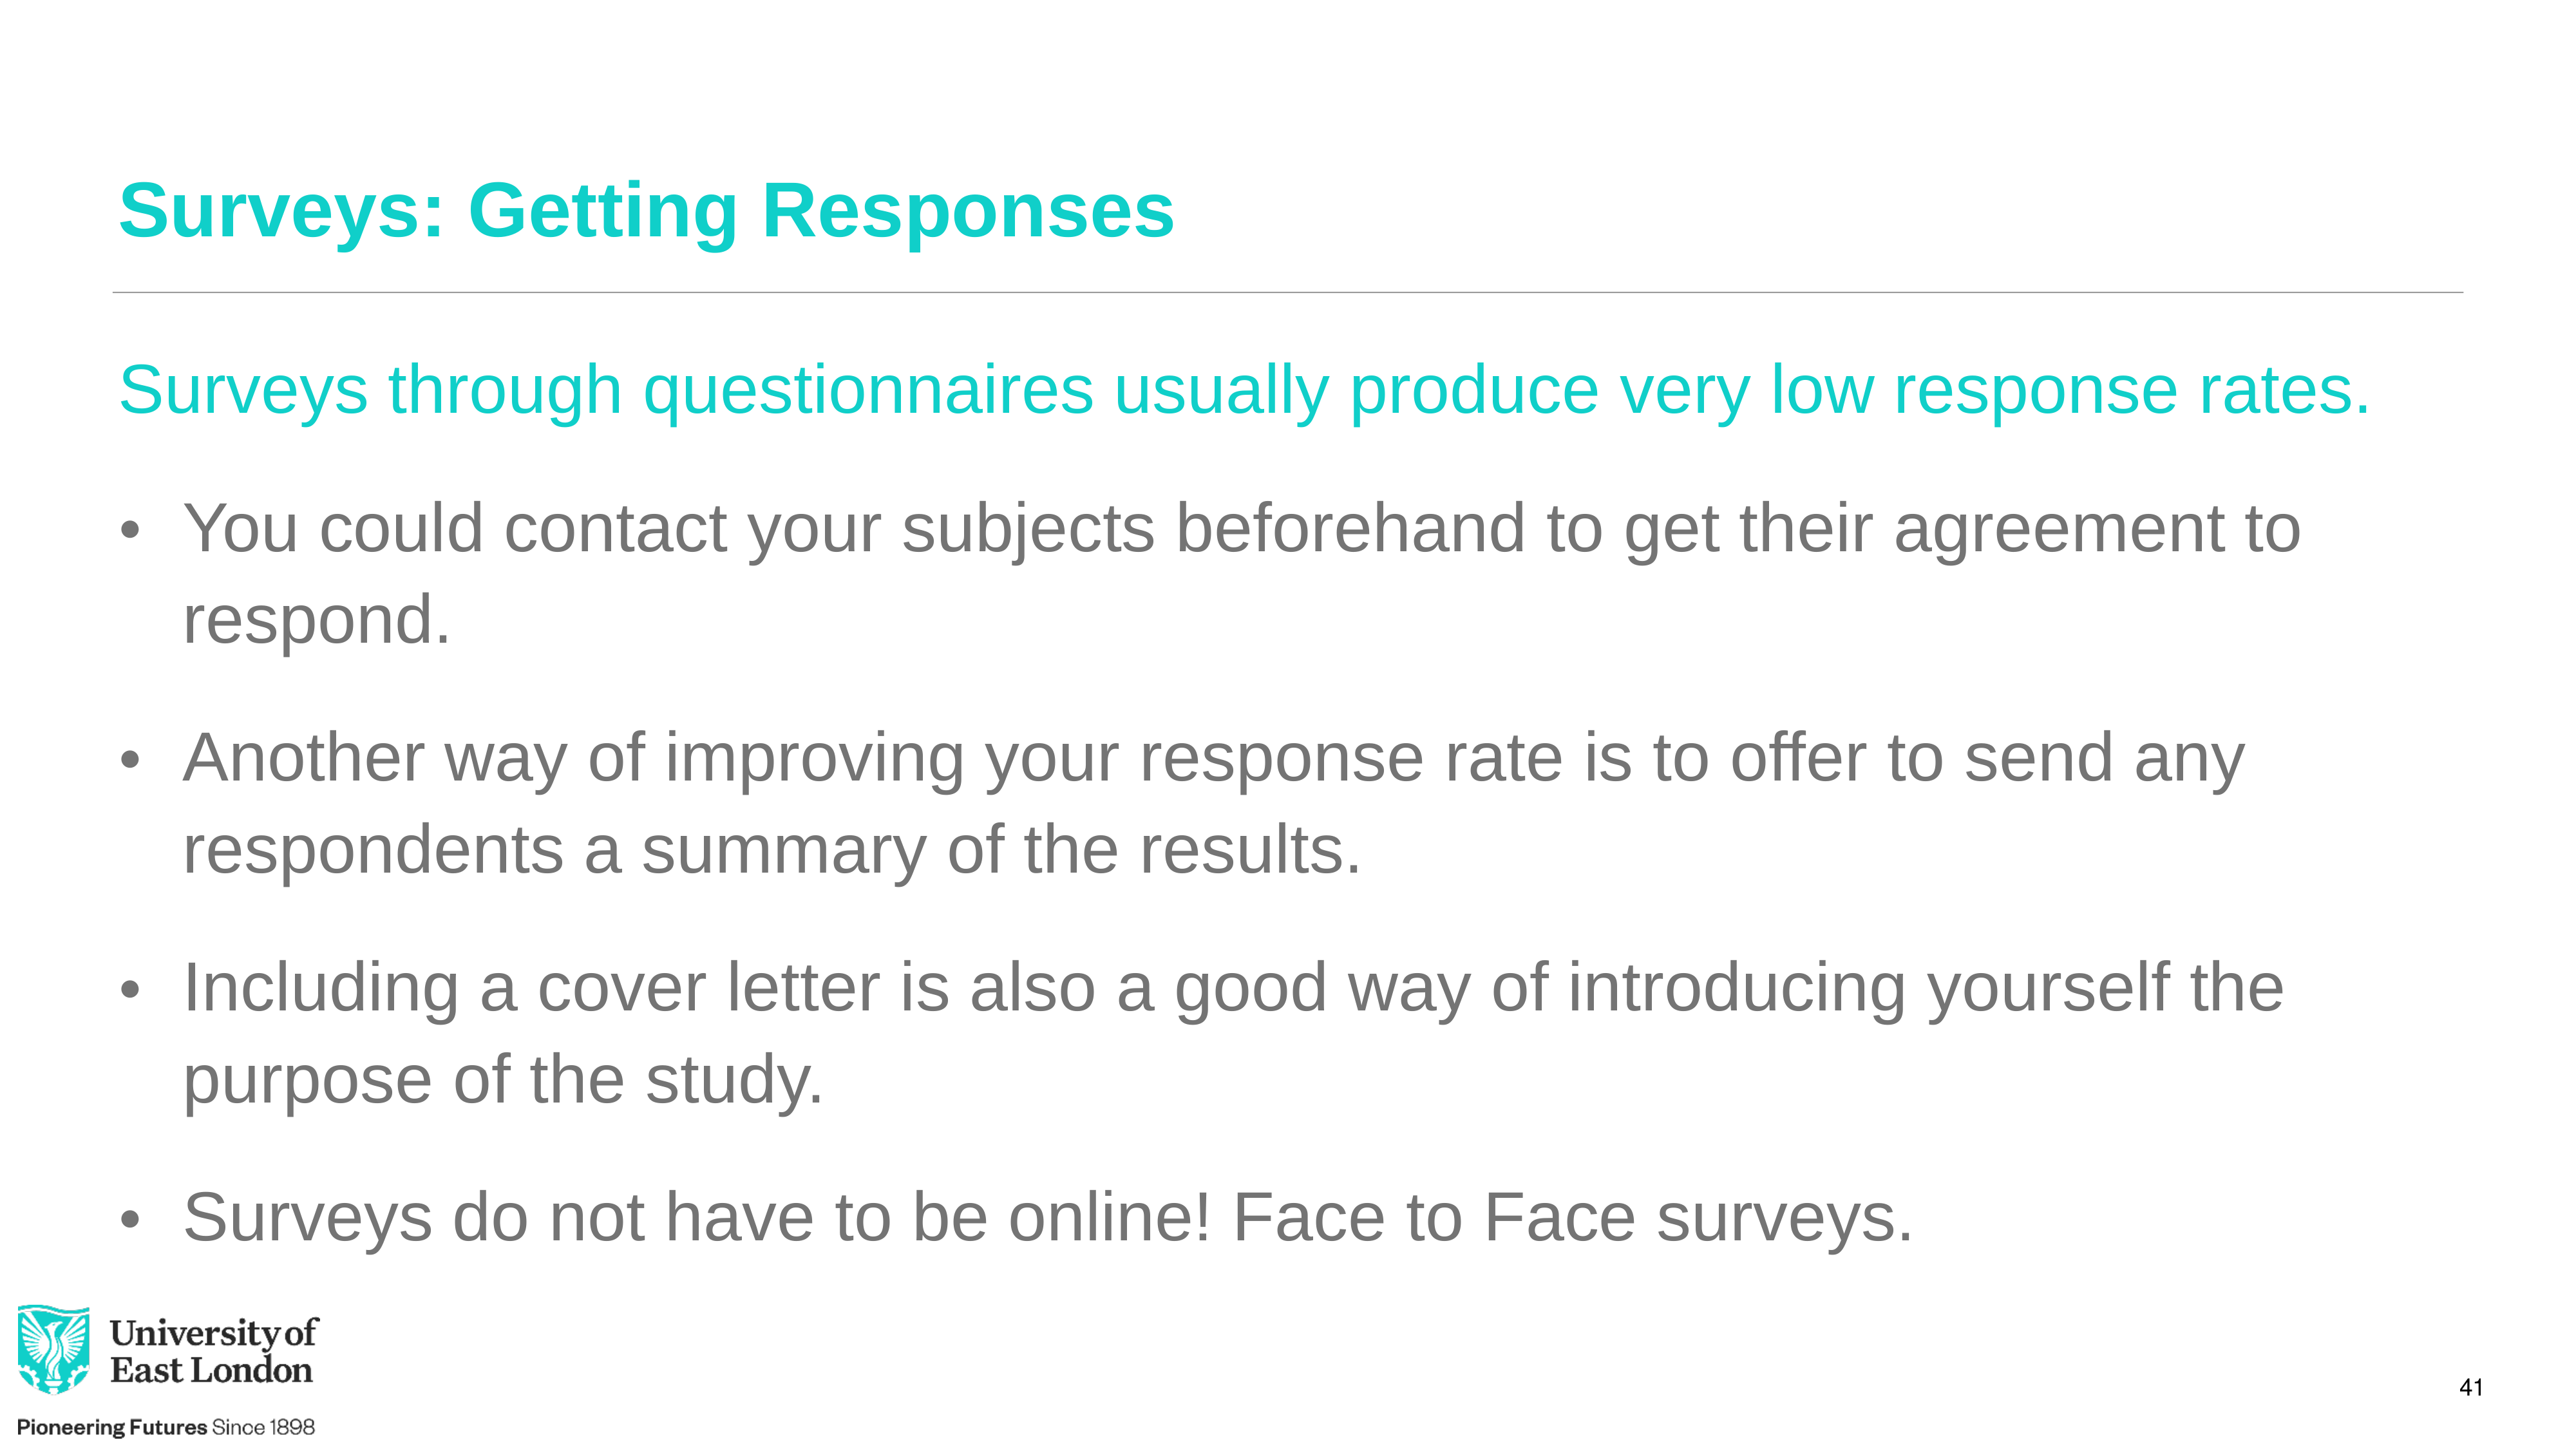

# Surveys: Getting Responses
Surveys through questionnaires usually produce very low response rates.
You could contact your subjects beforehand to get their agreement to respond.
Another way of improving your response rate is to offer to send any respondents a summary of the results.
Including a cover letter is also a good way of introducing yourself the purpose of the study.
Surveys do not have to be online! Face to Face surveys.
41